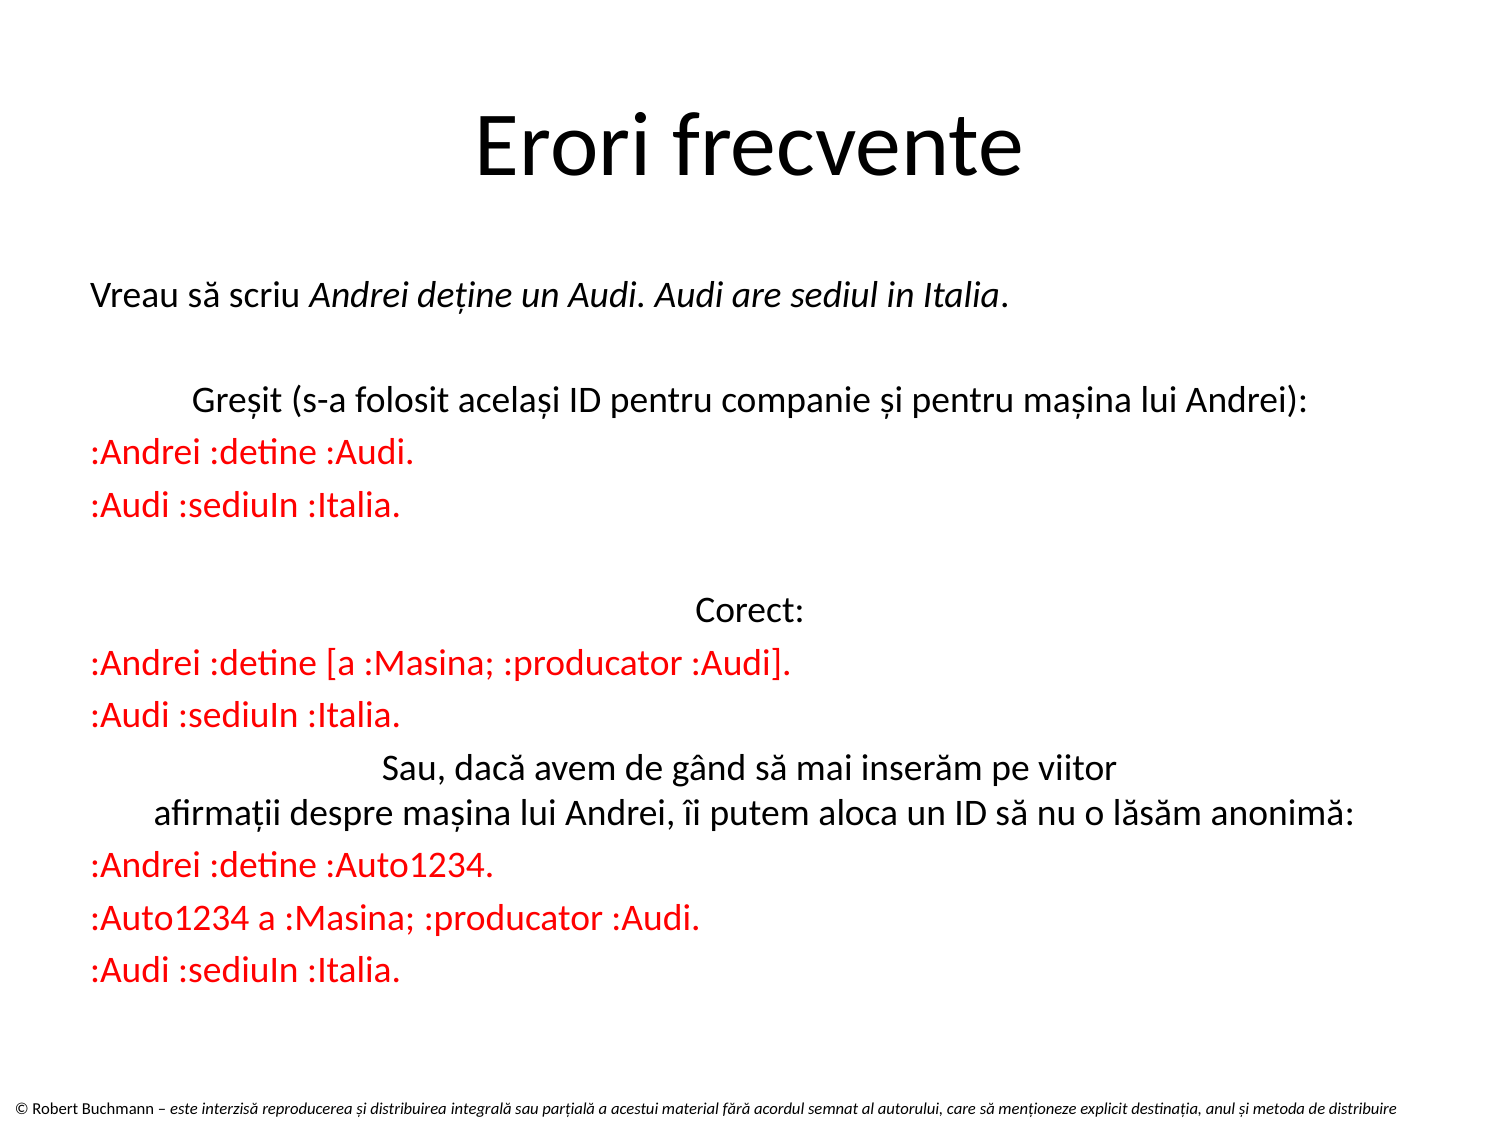

# Erori frecvente
Vreau să scriu Andrei deține un Audi. Audi are sediul in Italia.

Greșit (s-a folosit același ID pentru companie și pentru mașina lui Andrei):
:Andrei :detine :Audi.
:Audi :sediuIn :Italia.

Corect:
:Andrei :detine [a :Masina; :producator :Audi].
:Audi :sediuIn :Italia.
Sau, dacă avem de gând să mai inserăm pe viitor
 afirmații despre mașina lui Andrei, îi putem aloca un ID să nu o lăsăm anonimă:
:Andrei :detine :Auto1234.
:Auto1234 a :Masina; :producator :Audi.
:Audi :sediuIn :Italia.